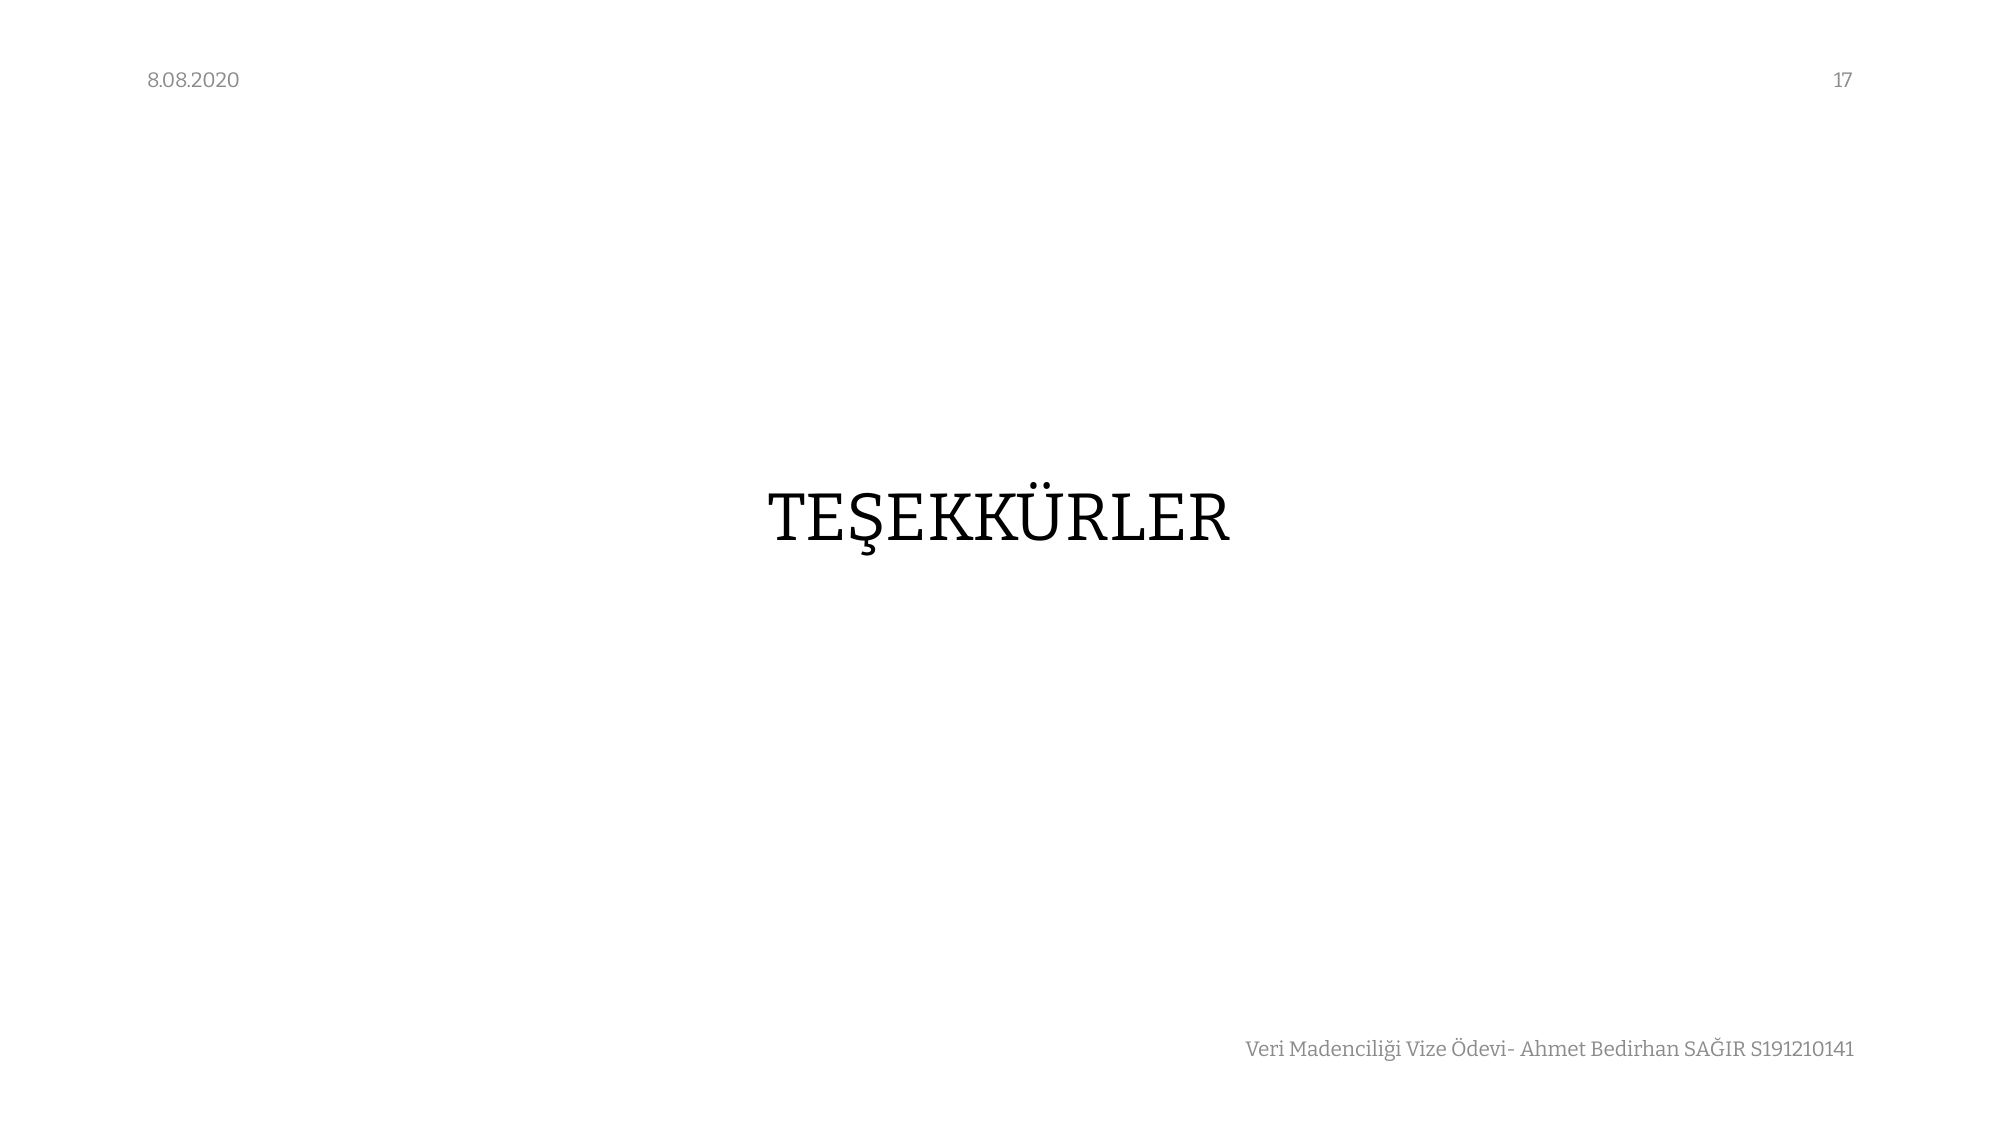

8.08.2020
17
TEŞEKKÜRLER
Veri Madenciliği Vize Ödevi- Ahmet Bedirhan SAĞIR S191210141